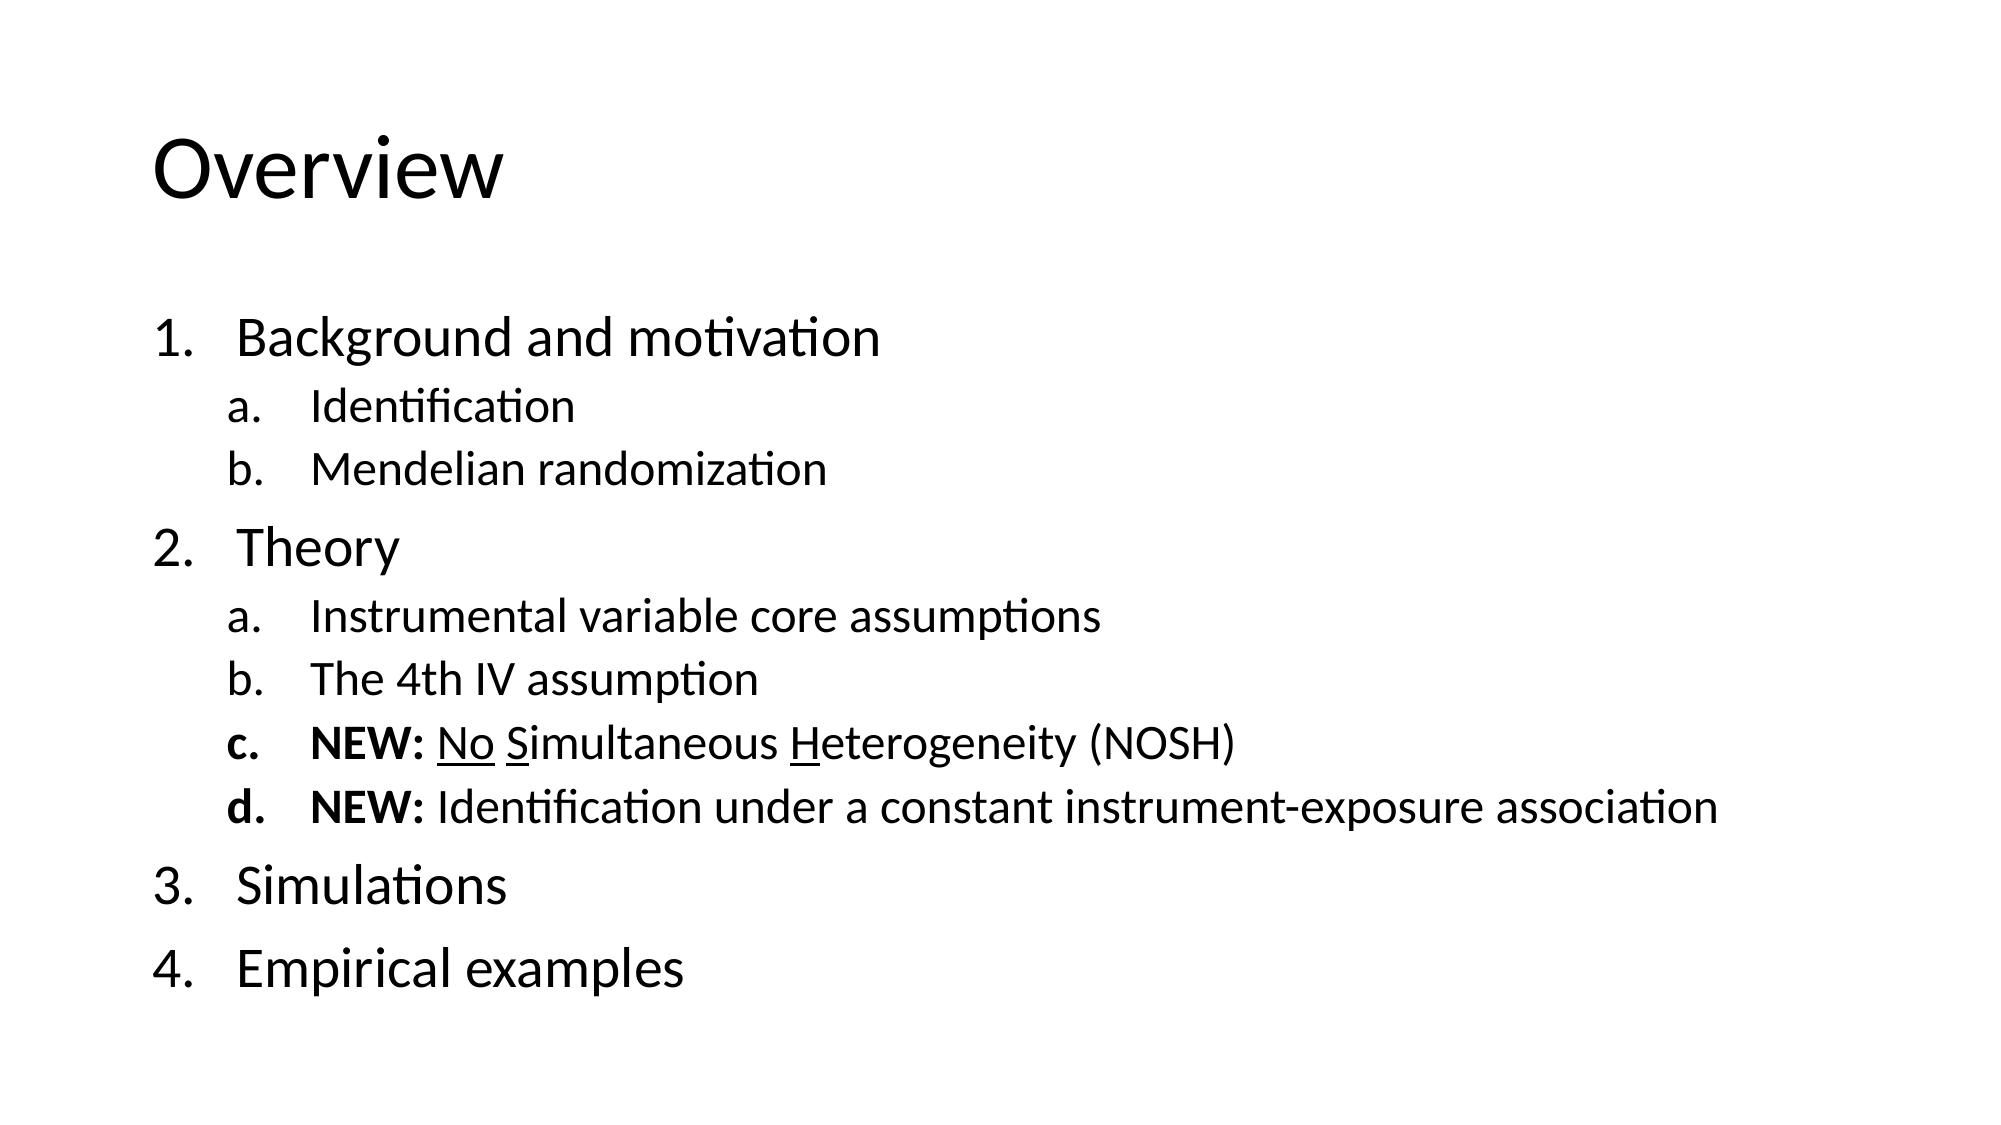

# Overview
Background and motivation
Identification
Mendelian randomization
Theory
Instrumental variable core assumptions
The 4th IV assumption
NEW: No Simultaneous Heterogeneity (NOSH)
NEW: Identification under a constant instrument-exposure association
Simulations
Empirical examples